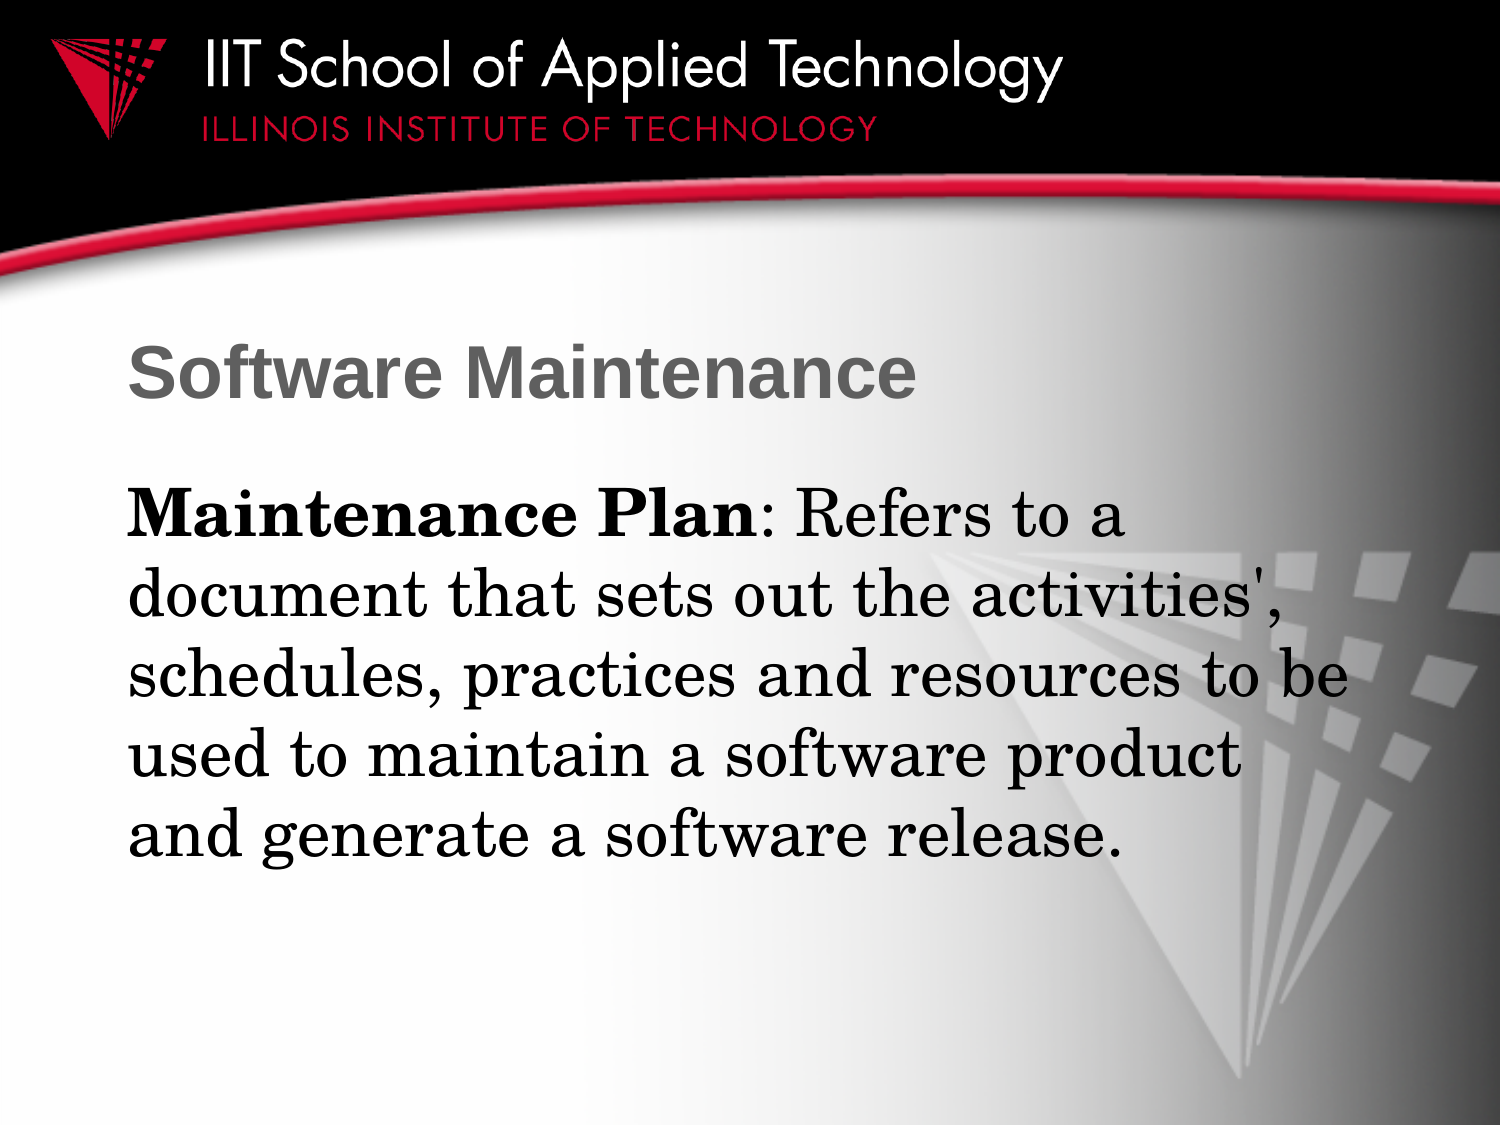

# Software Maintenance
Maintenance Plan: Refers to a document that sets out the activities', schedules, practices and resources to be used to maintain a software product and generate a software release.